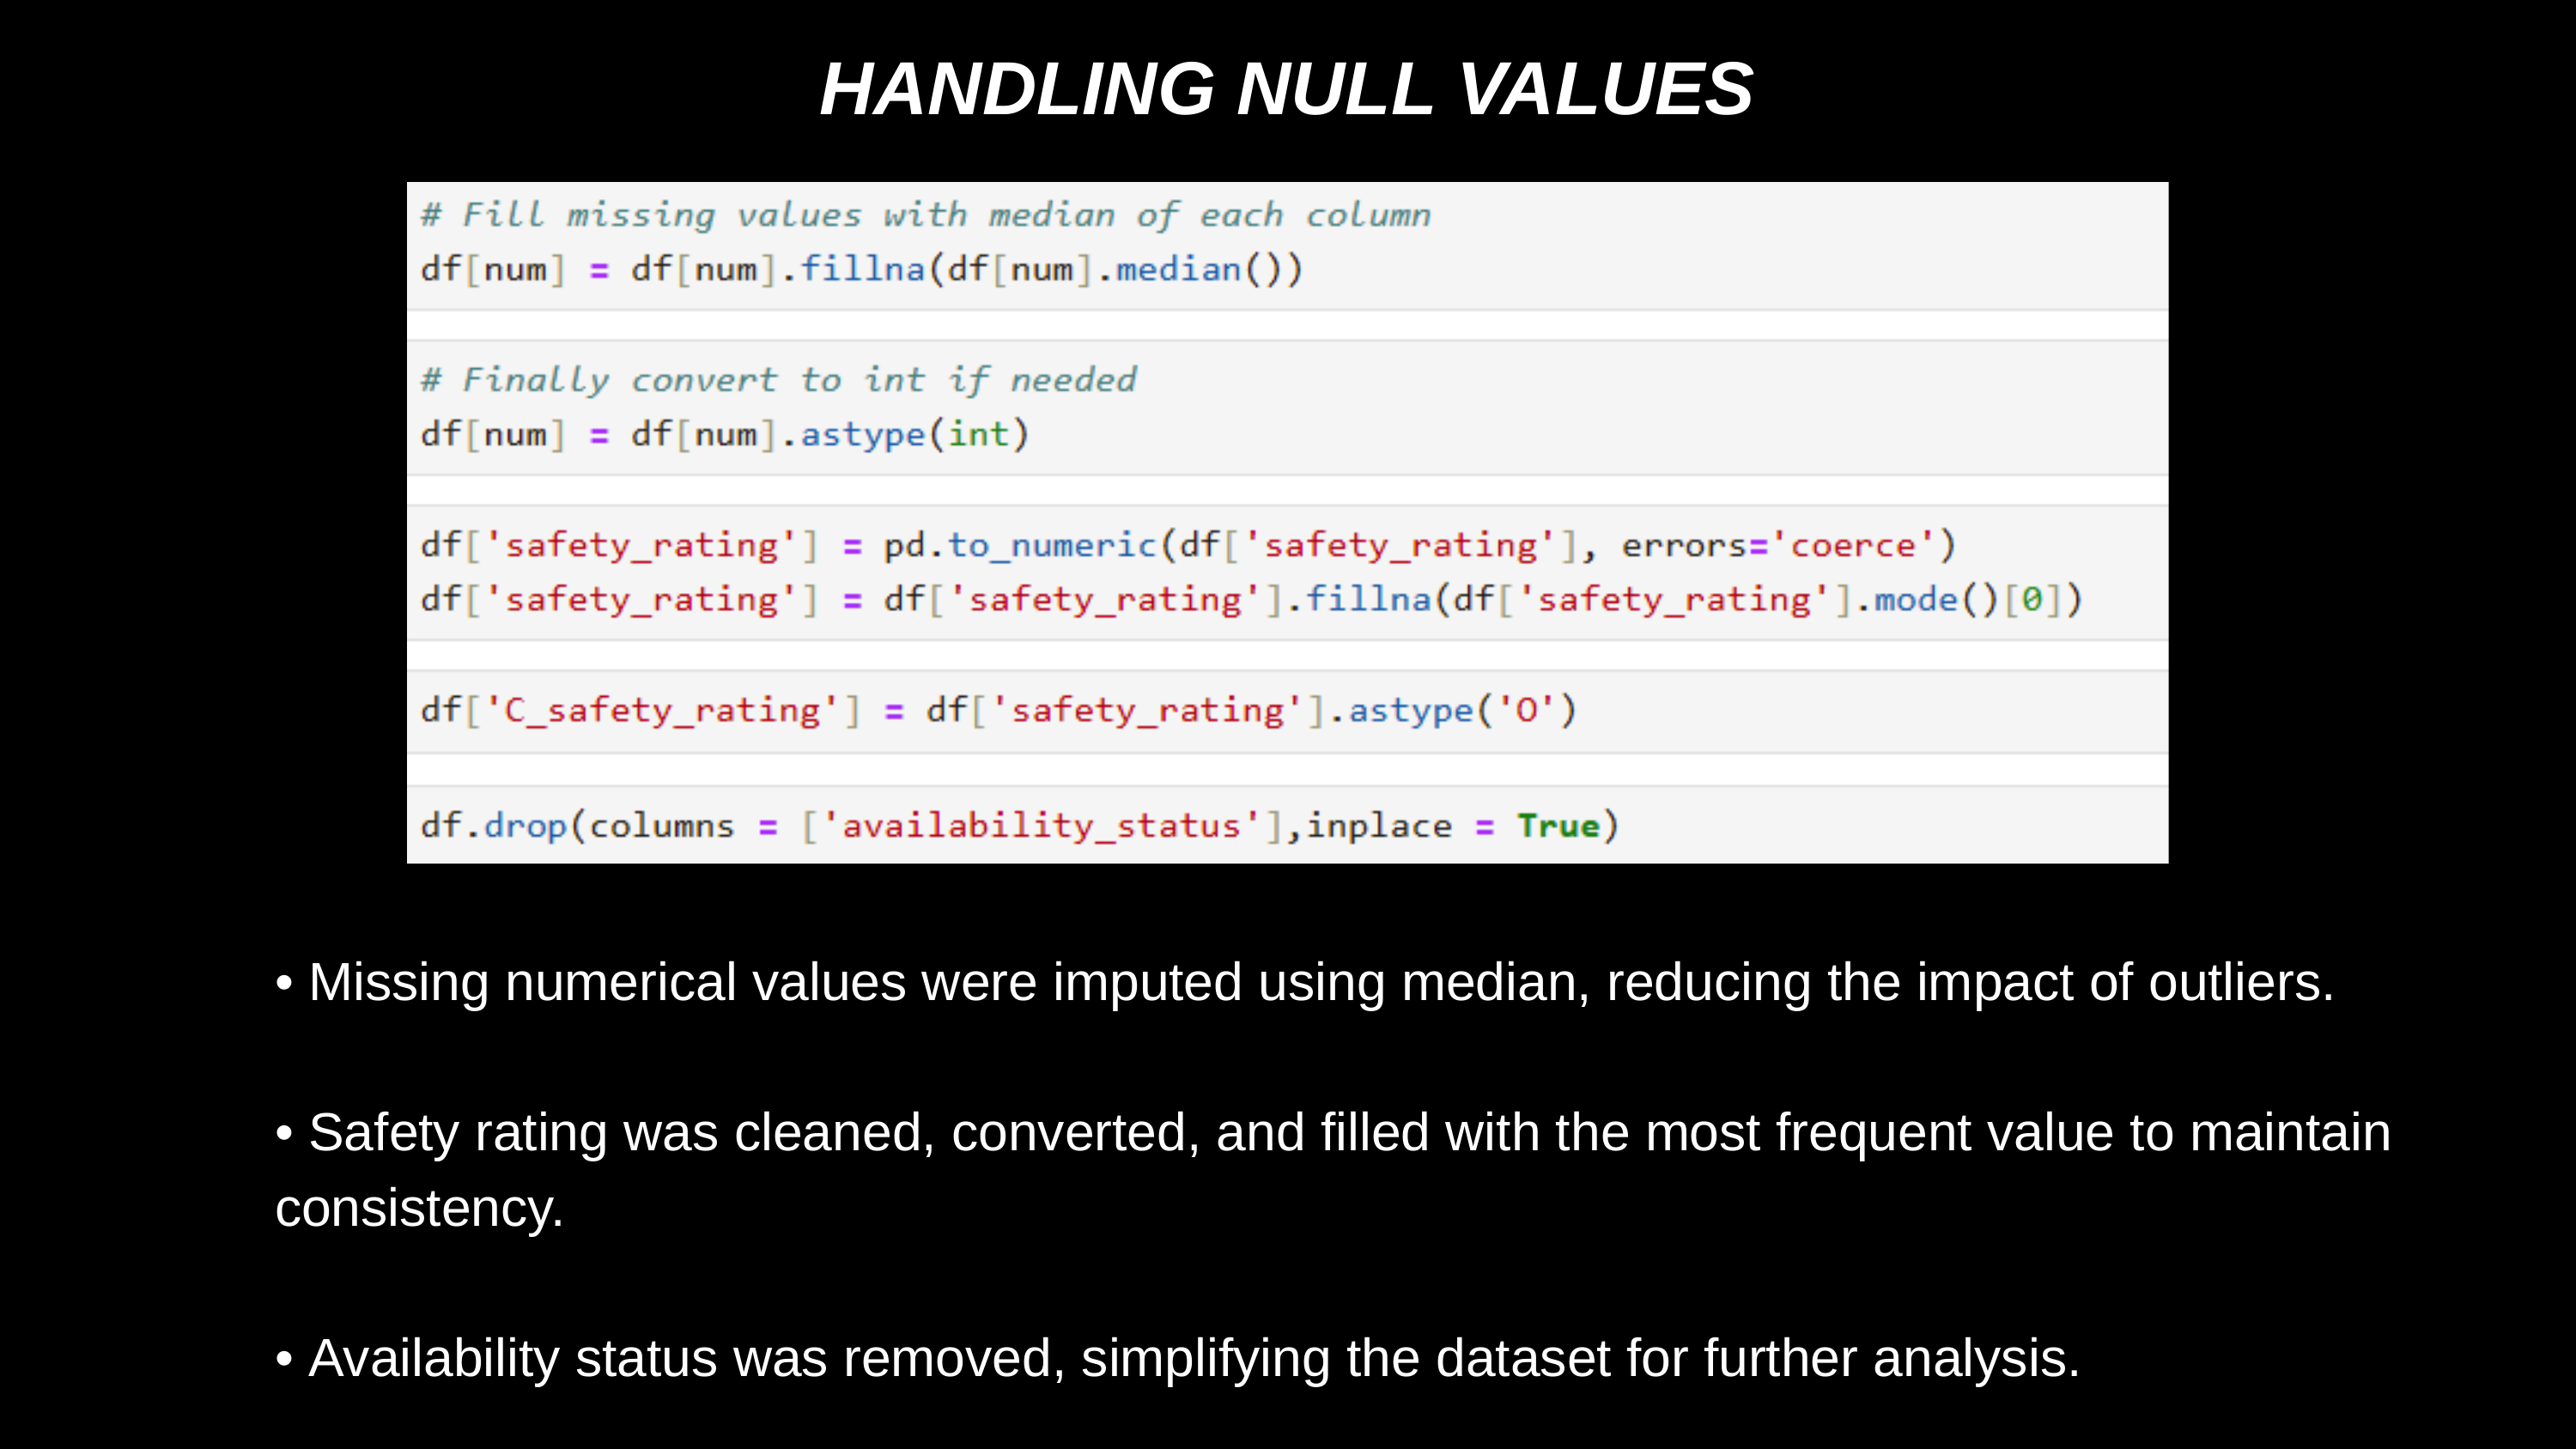

HANDLING NULL VALUES

• Missing numerical values were imputed using median, reducing the impact of outliers.

• Safety rating was cleaned, converted, and filled with the most frequent value to maintain consistency.

• Availability status was removed, simplifying the dataset for further analysis.